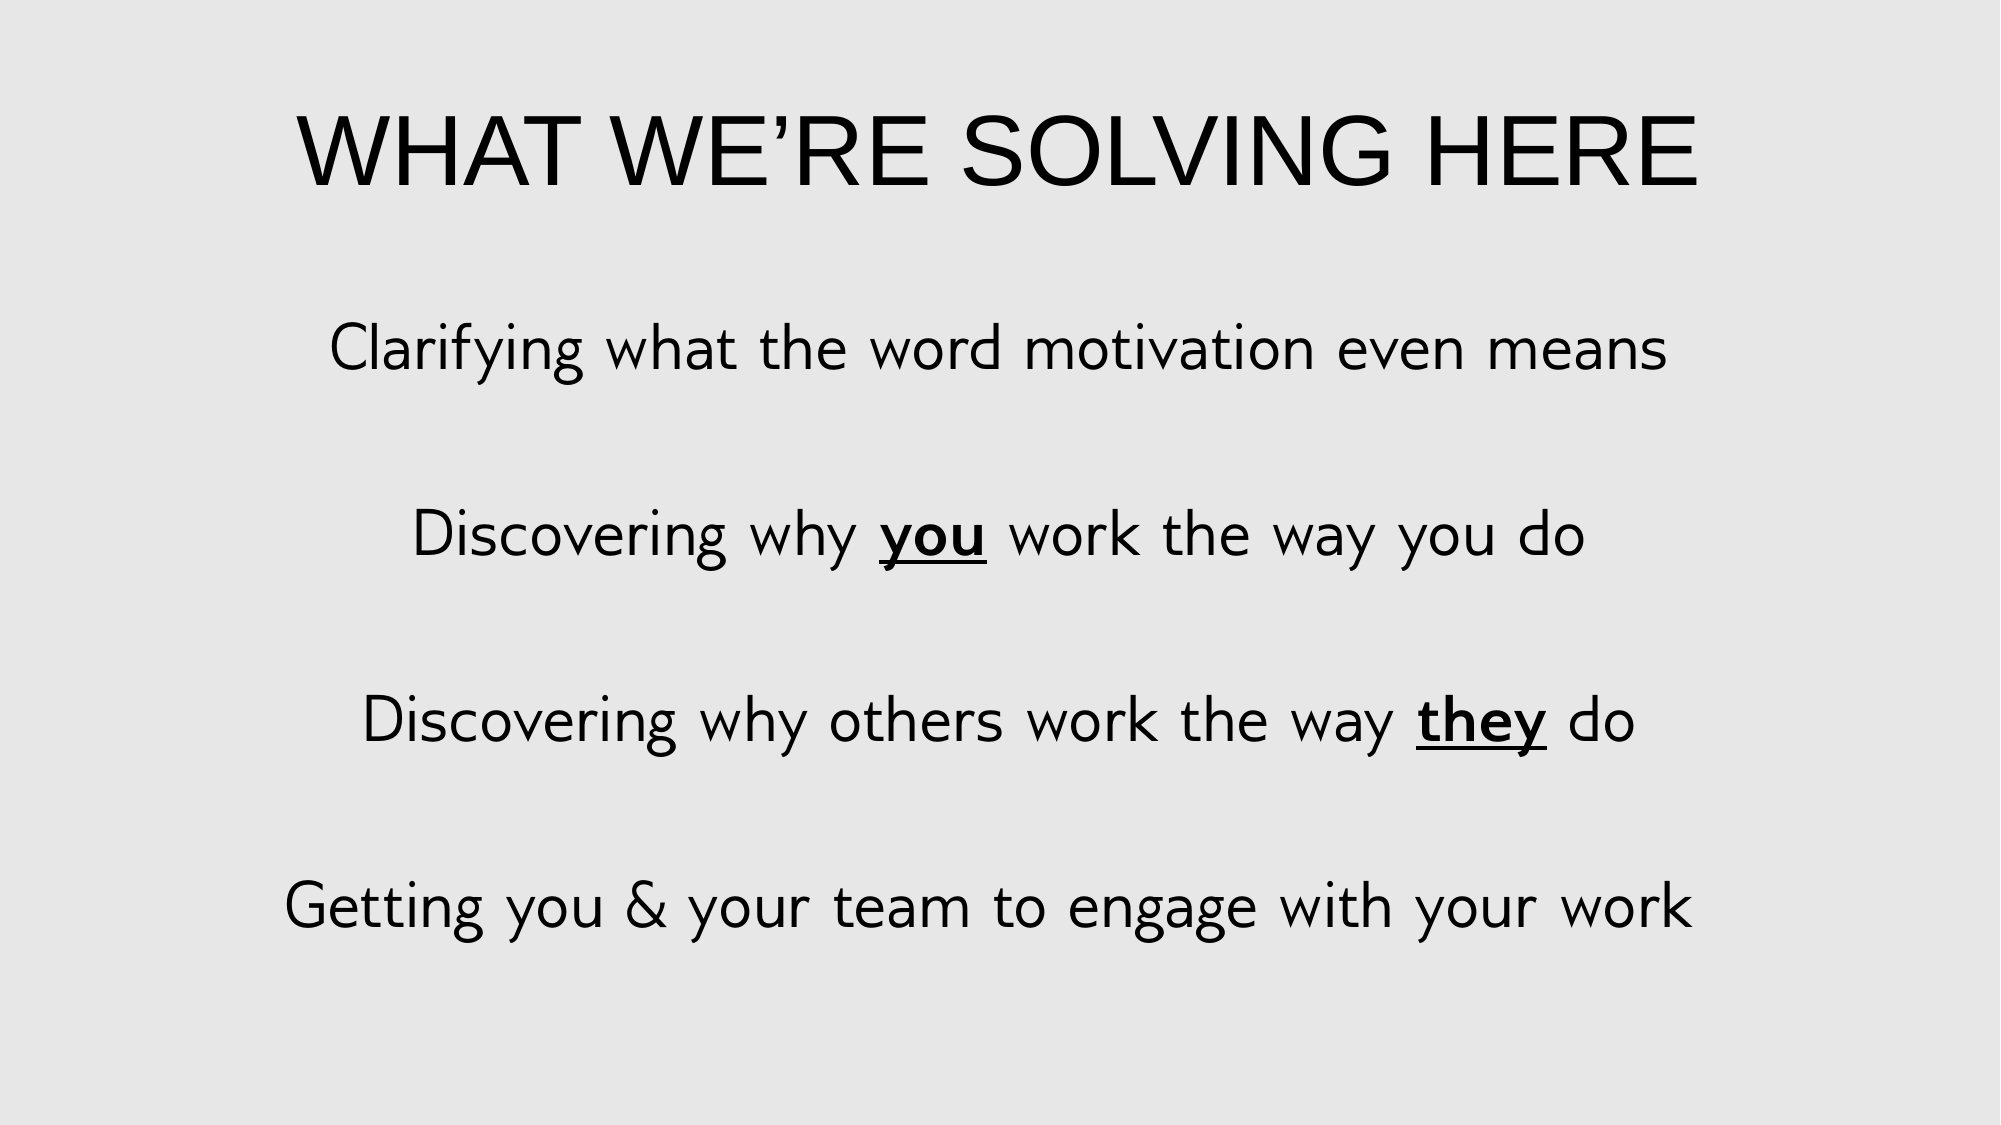

What we’re solving here

Clarifying what the word motivation even means

Discovering why you work the way you do

Discovering why others work the way they do

Getting you & your team to engage with your work